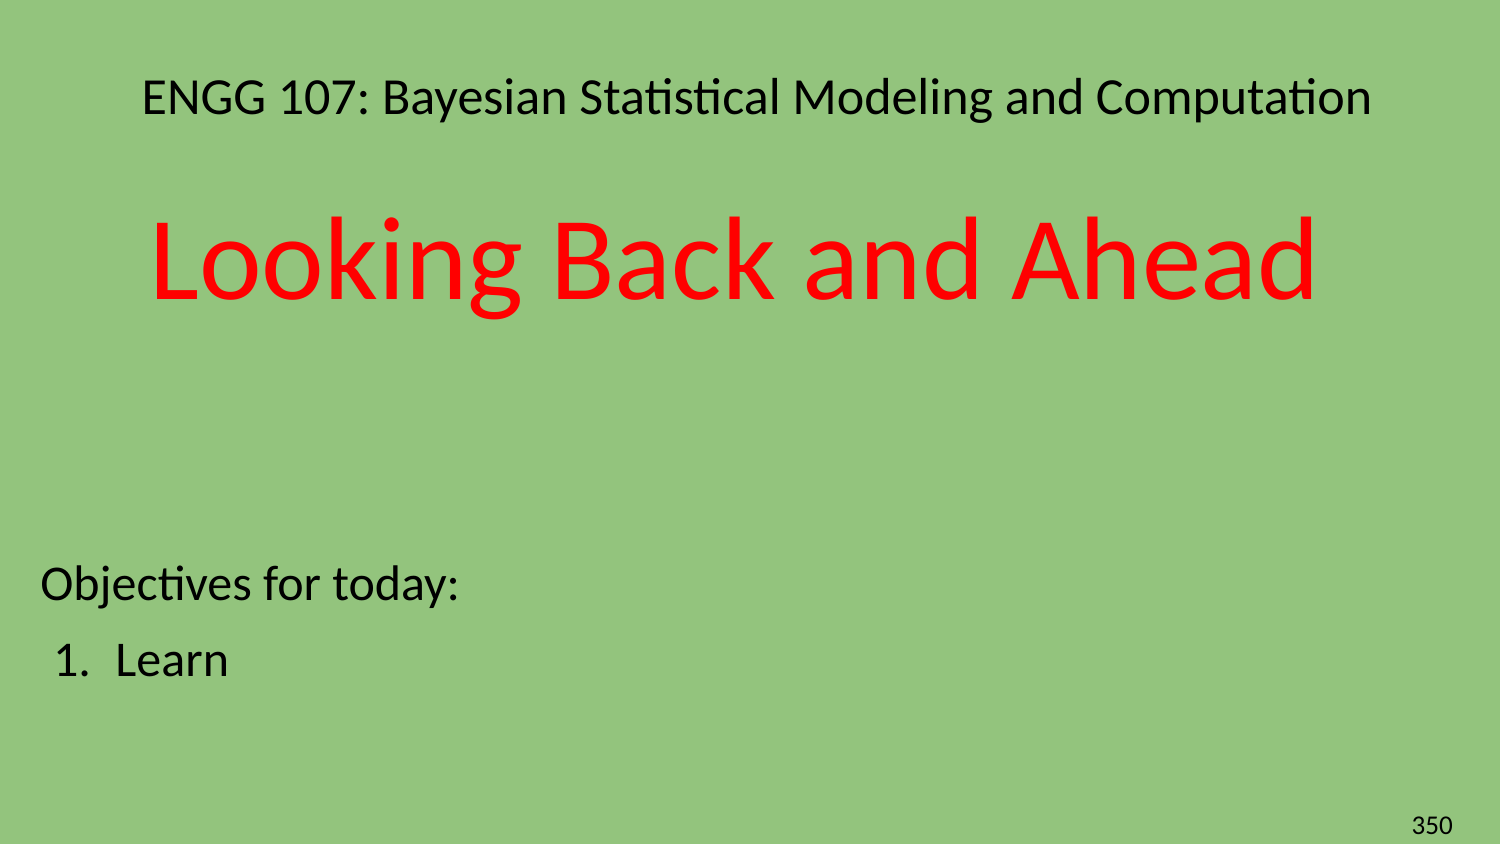

# ENGG 107: Bayesian Statistical Modeling and Computation
Looking Back and Ahead
Objectives for today:
Learn
350